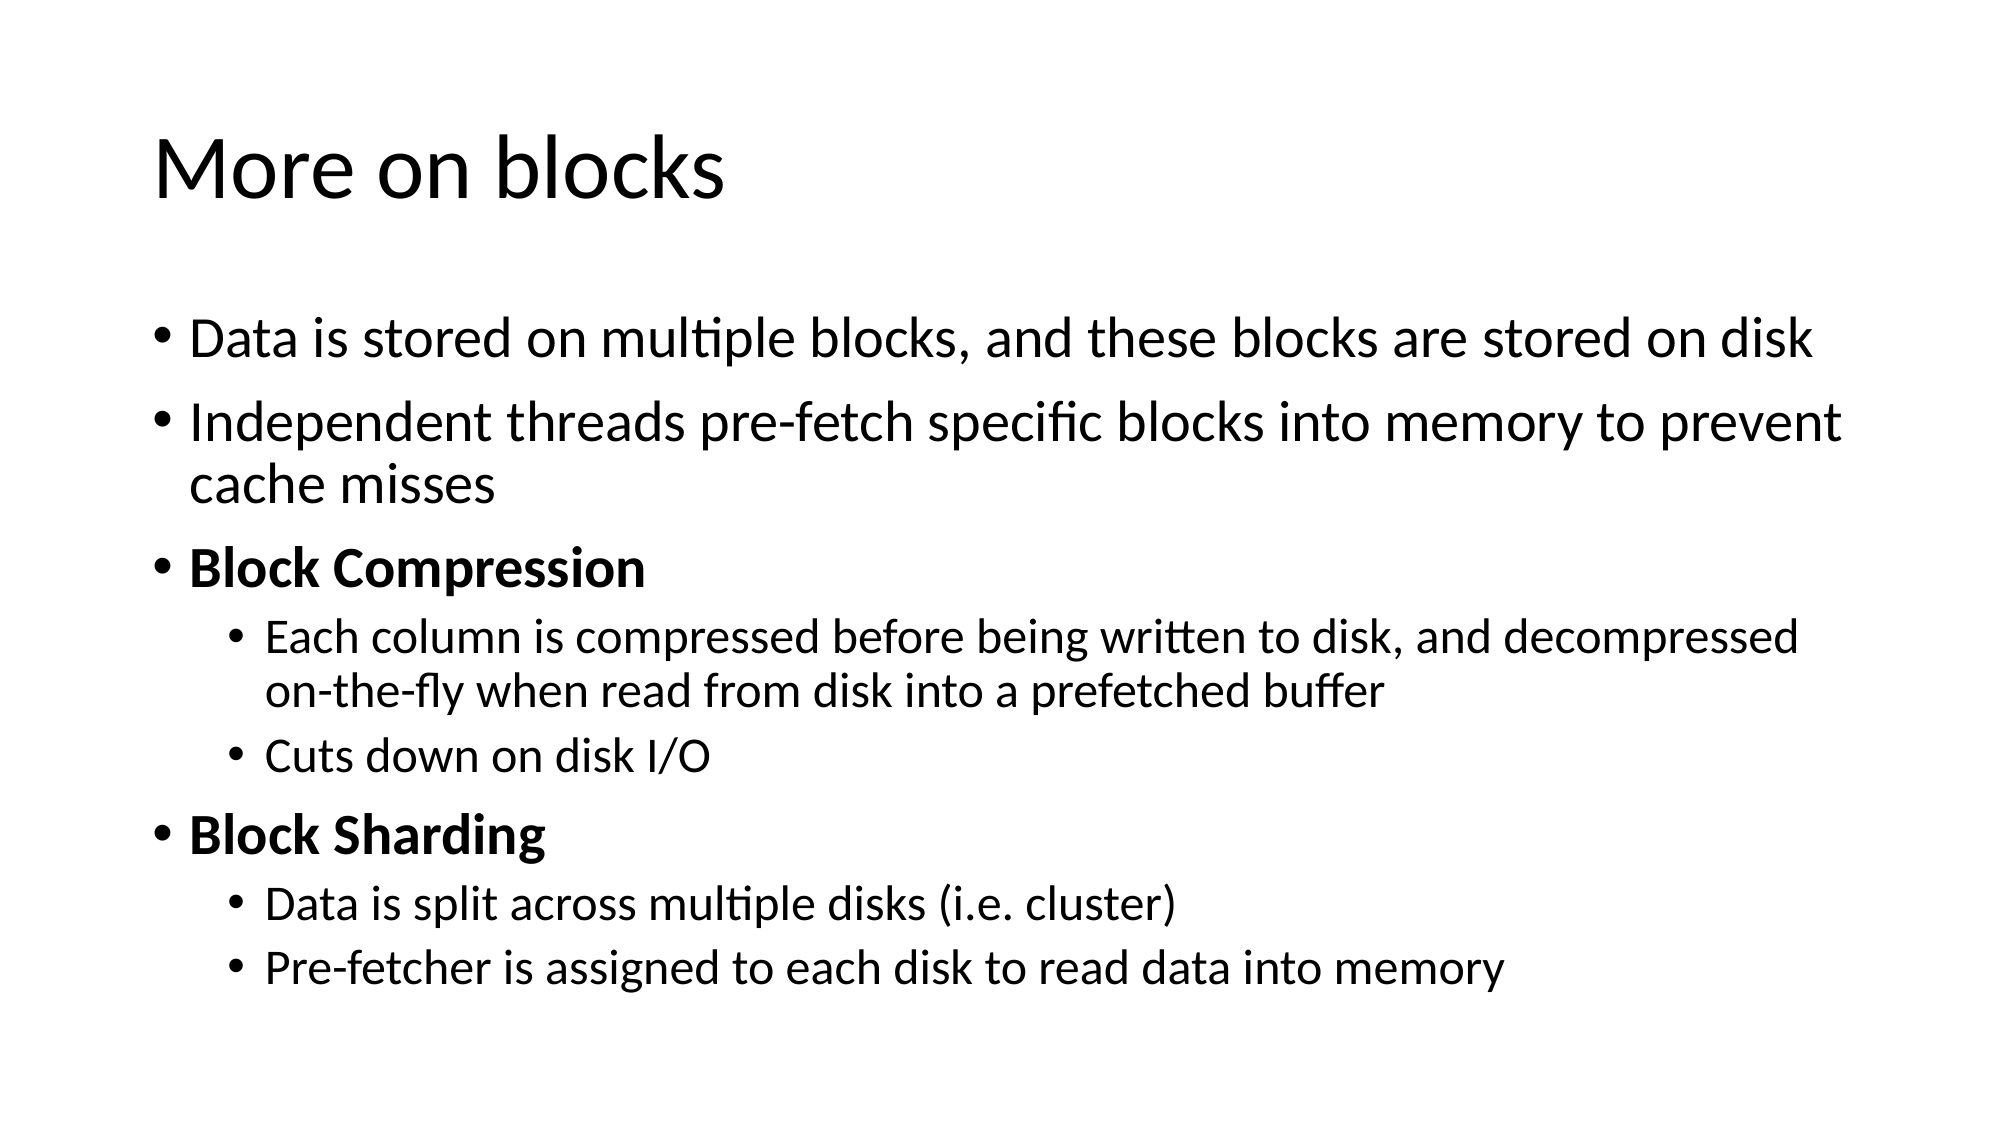

# More on blocks
Data is stored on multiple blocks, and these blocks are stored on disk
Independent threads pre-fetch specific blocks into memory to prevent cache misses
Block Compression
Each column is compressed before being written to disk, and decompressed on-the-fly when read from disk into a prefetched buffer
Cuts down on disk I/O
Block Sharding
Data is split across multiple disks (i.e. cluster)
Pre-fetcher is assigned to each disk to read data into memory